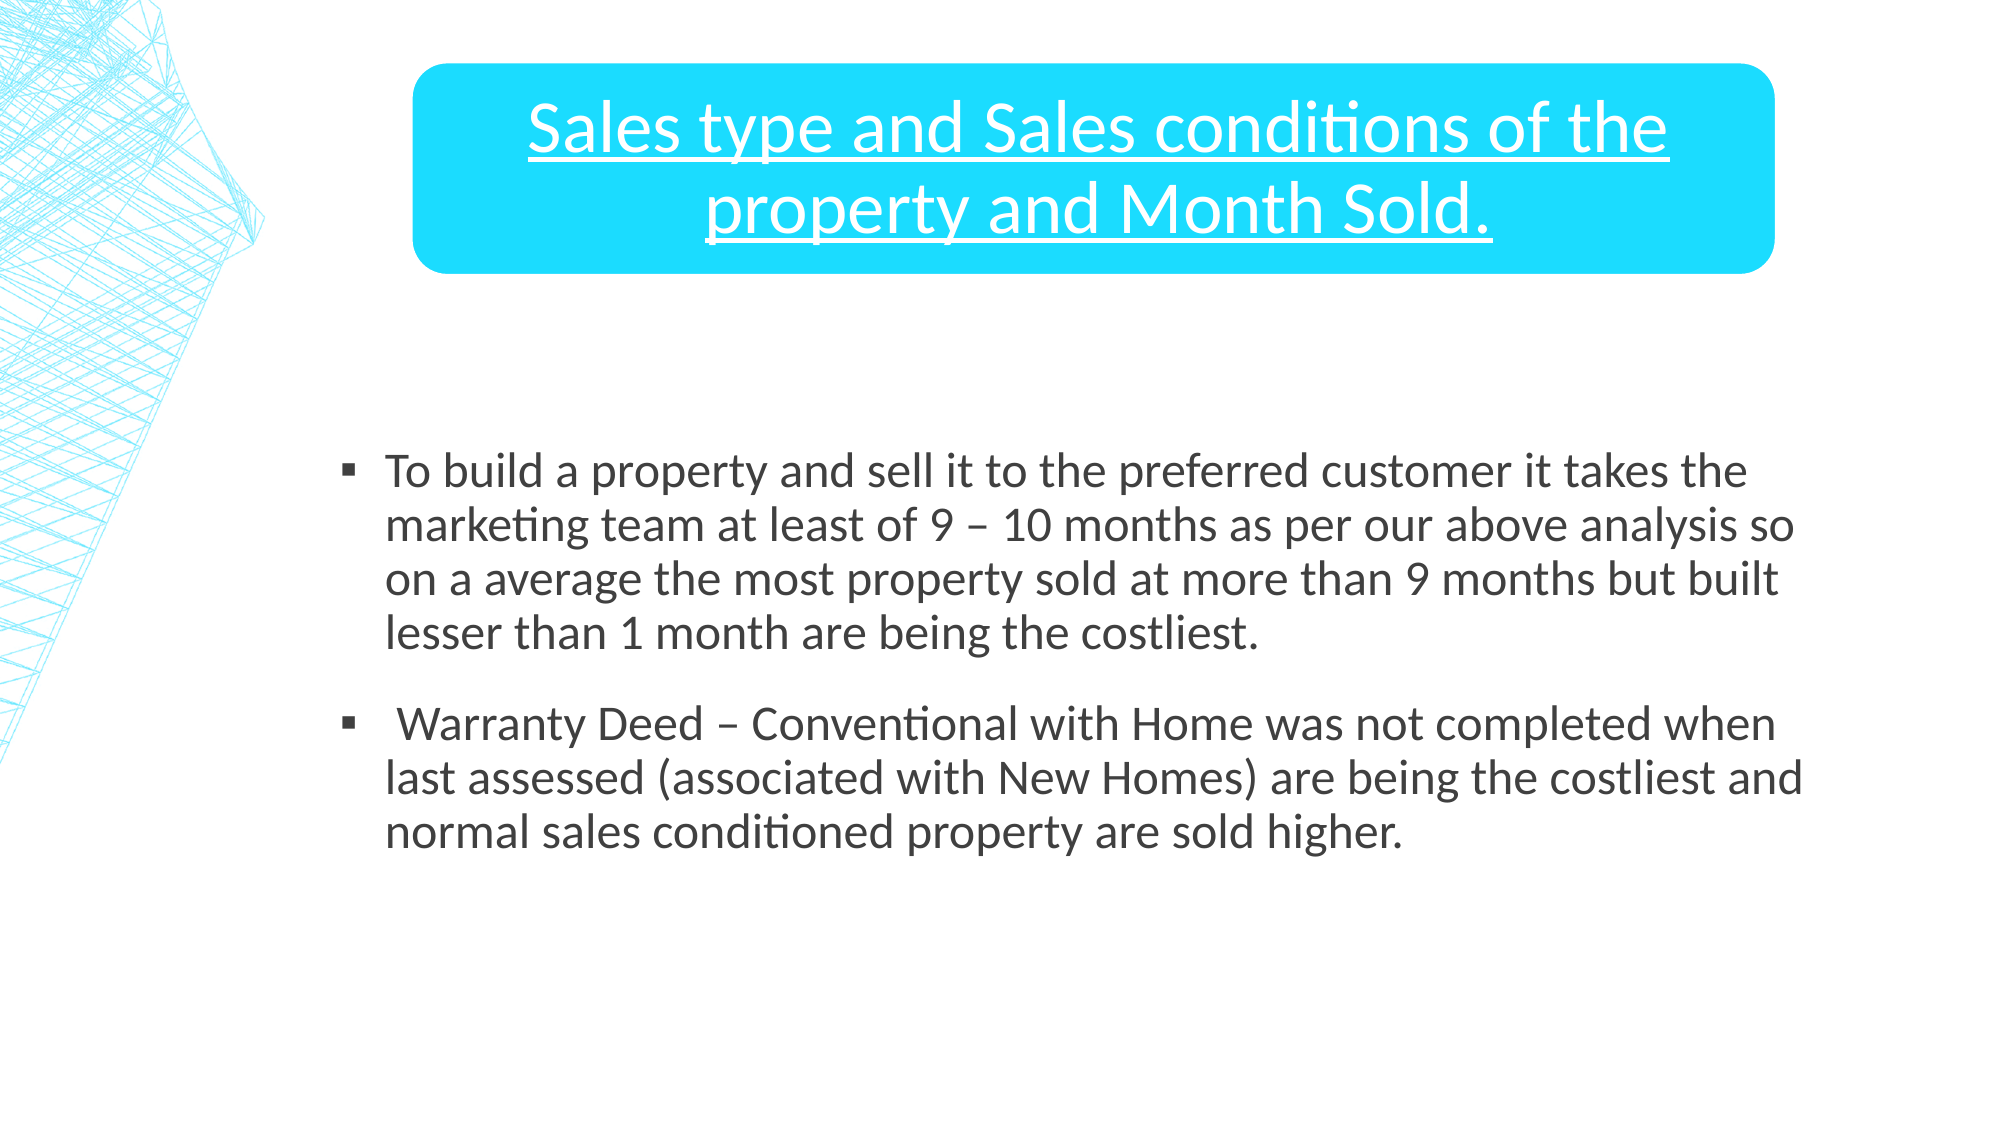

Sales type and Sales conditions of the property and Month Sold.
To build a property and sell it to the preferred customer it takes the marketing team at least of 9 – 10 months as per our above analysis so on a average the most property sold at more than 9 months but built lesser than 1 month are being the costliest.
 Warranty Deed – Conventional with Home was not completed when last assessed (associated with New Homes) are being the costliest and normal sales conditioned property are sold higher.